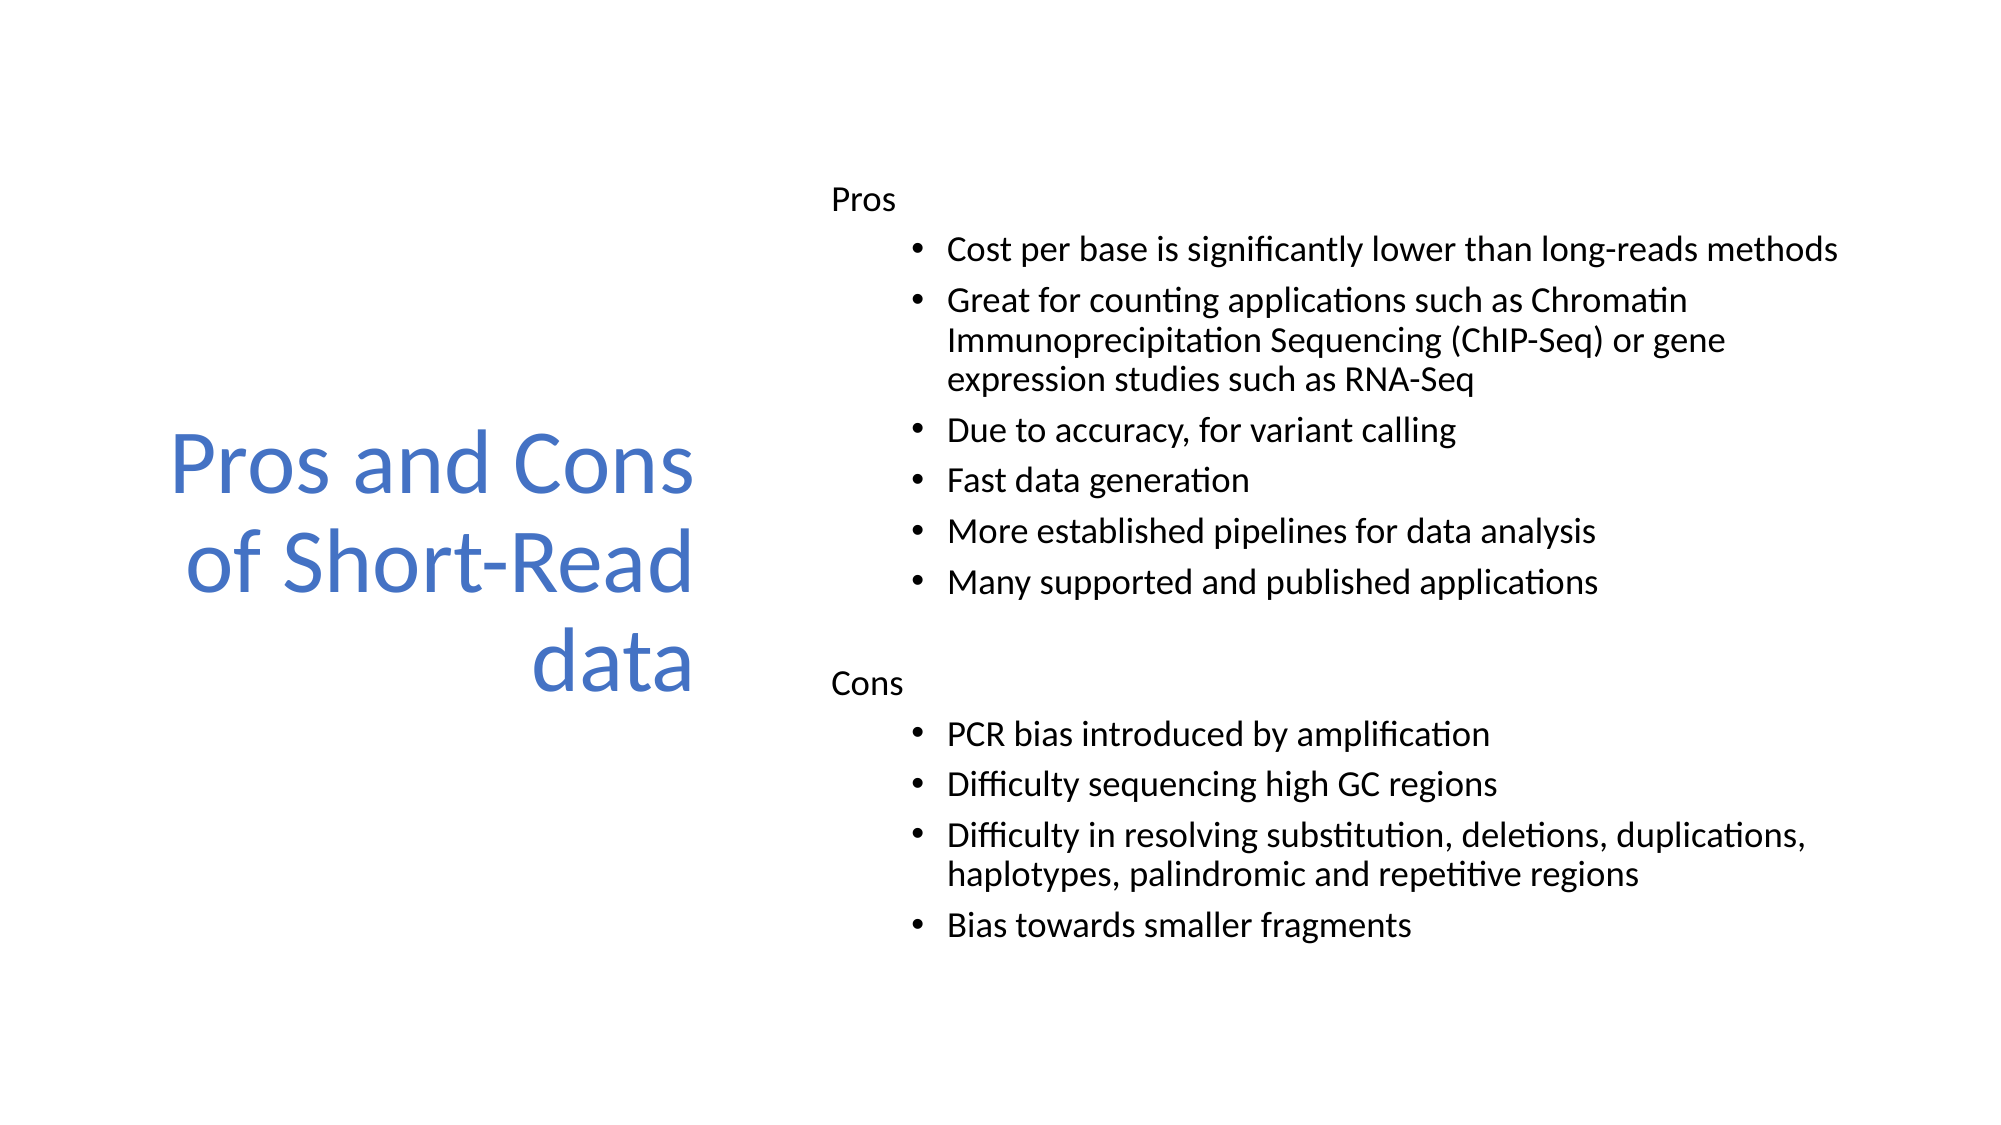

# Pros and Cons of Short-Read data
Pros
Cost per base is significantly lower than long-reads methods
Great for counting applications such as Chromatin Immunoprecipitation Sequencing (ChIP-Seq) or gene expression studies such as RNA-Seq
Due to accuracy, for variant calling
Fast data generation
More established pipelines for data analysis
Many supported and published applications

Cons
PCR bias introduced by amplification
Difficulty sequencing high GC regions
Difficulty in resolving substitution, deletions, duplications, haplotypes, palindromic and repetitive regions
Bias towards smaller fragments